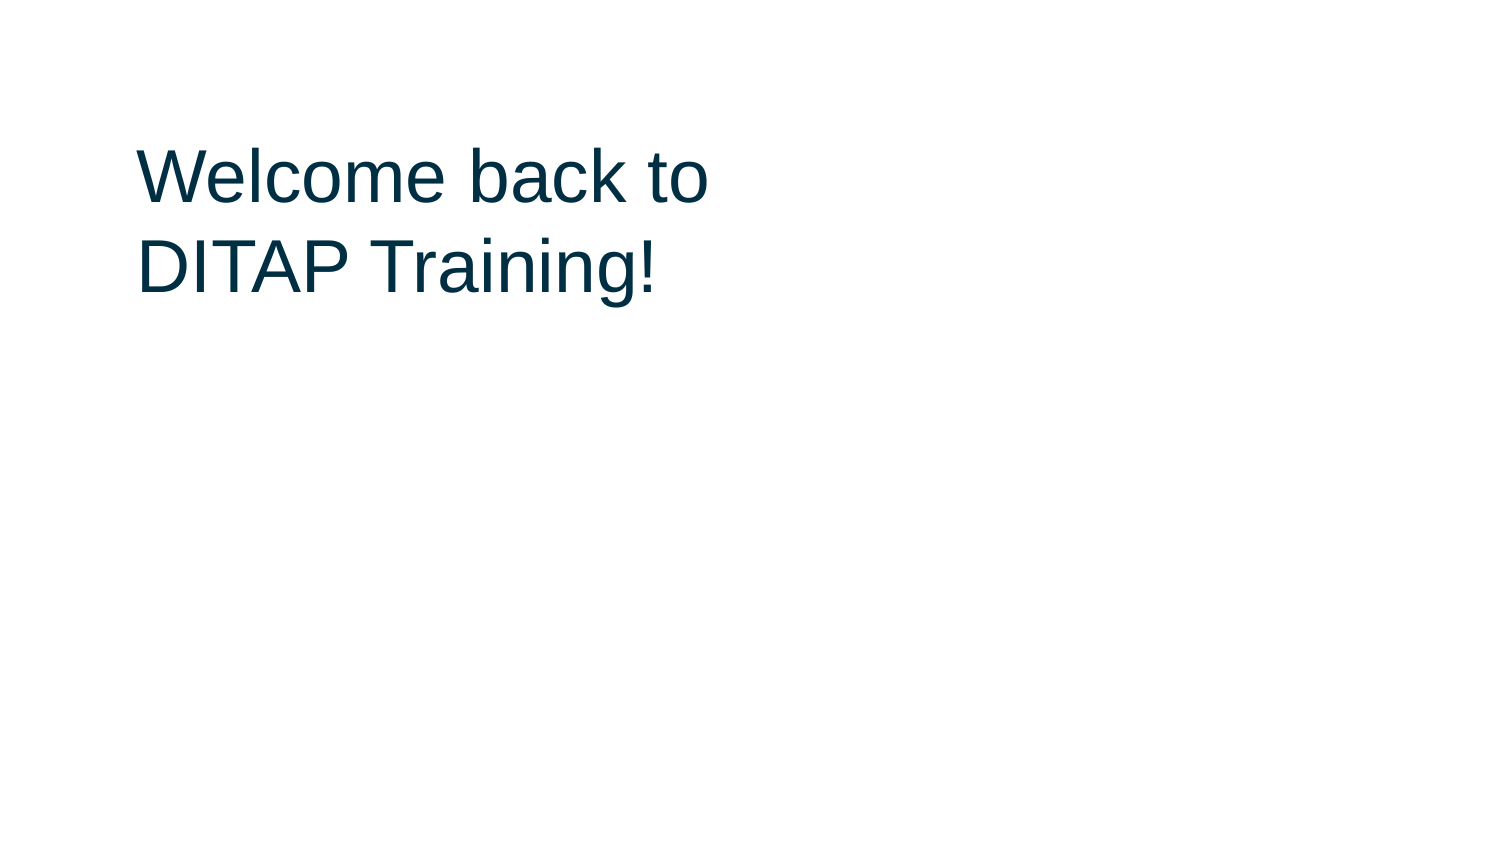

# Welcome back to
DITAP Training!

Digital IT Acquisition Training Professional (DITAP)
Training Program FCN 500 (CA), DITAP Foundations